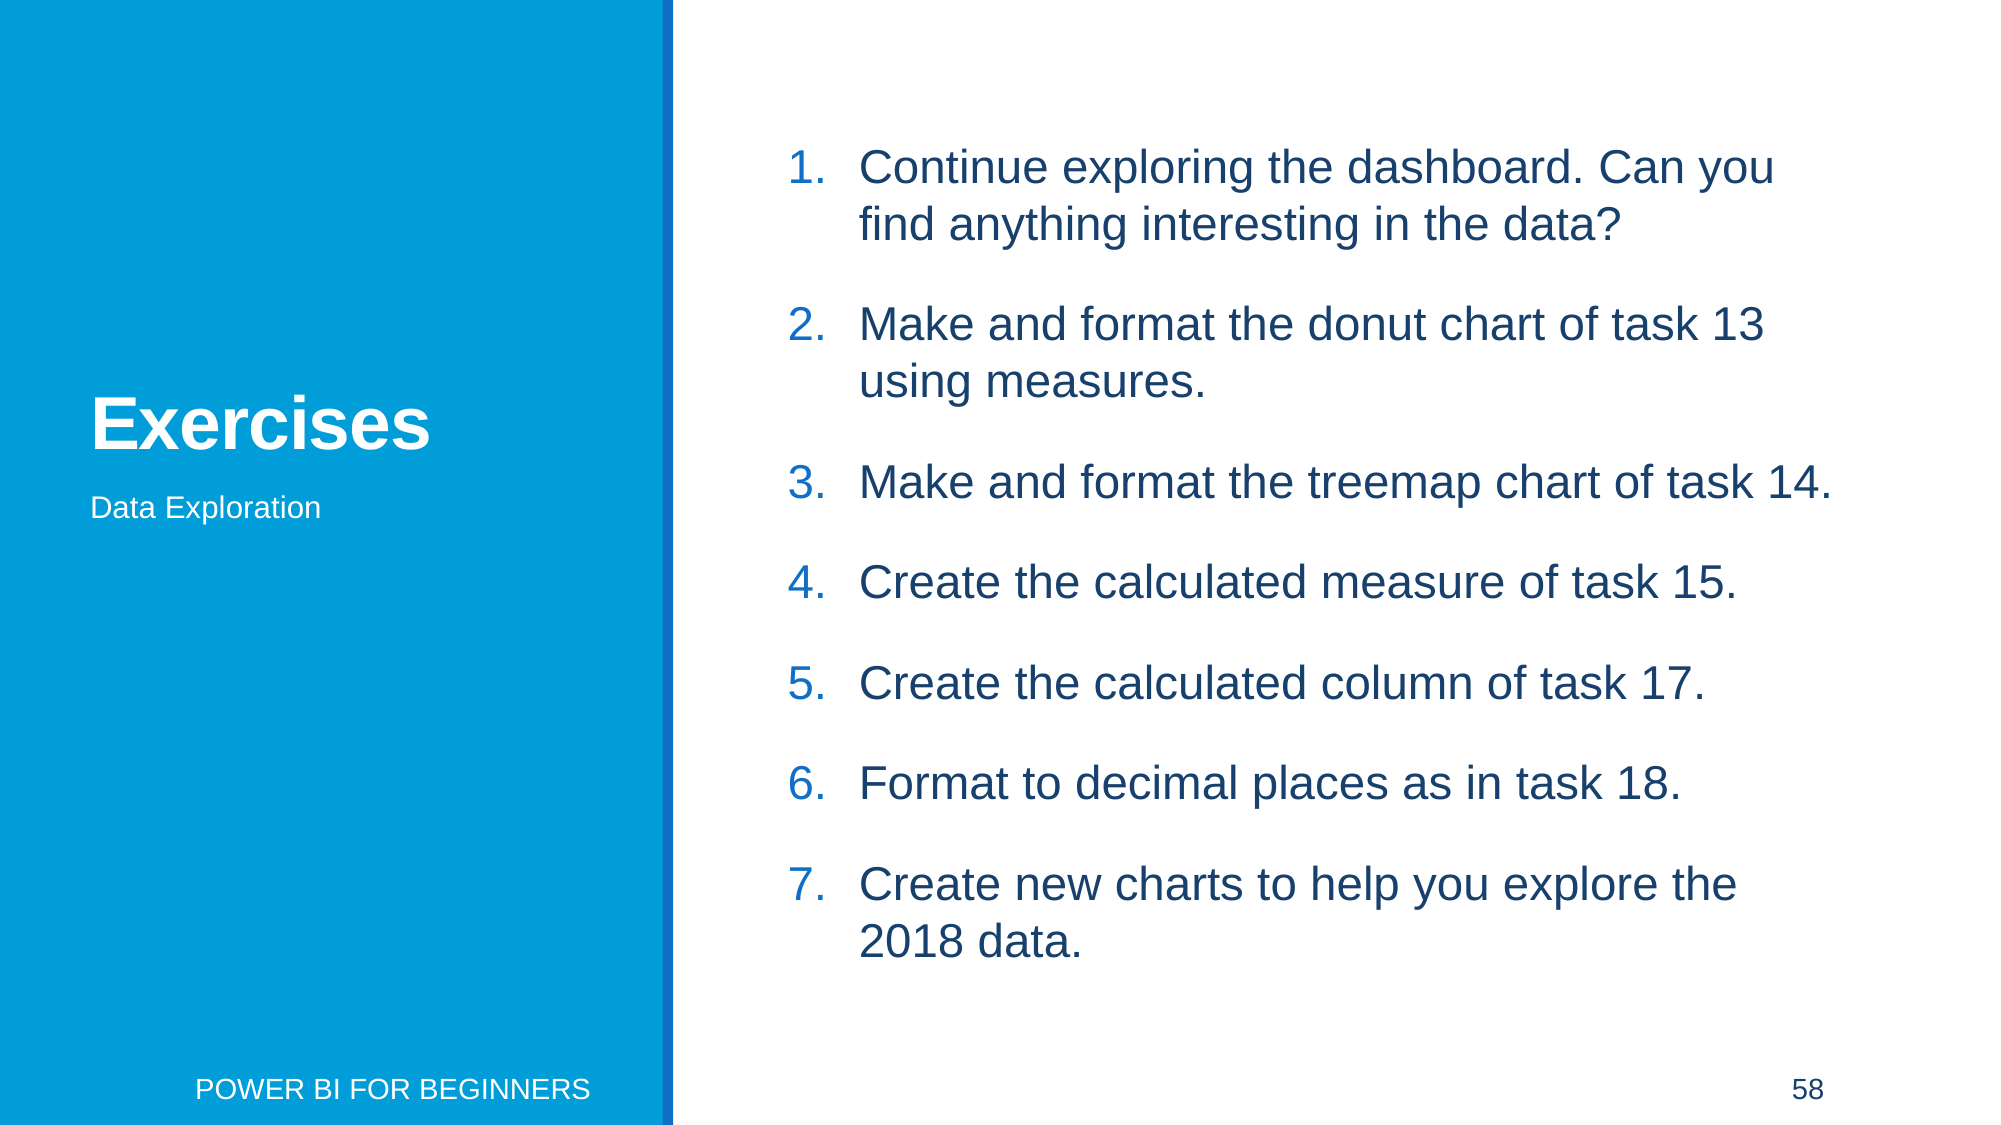

# Exercises
Continue exploring the dashboard. Can you find anything interesting in the data?
Make and format the donut chart of task 13 using measures.
Make and format the treemap chart of task 14.
Create the calculated measure of task 15.
Create the calculated column of task 17.
Format to decimal places as in task 18.
Create new charts to help you explore the 2018 data.

Data Exploration
POWER BI FOR BEGINNERS
58